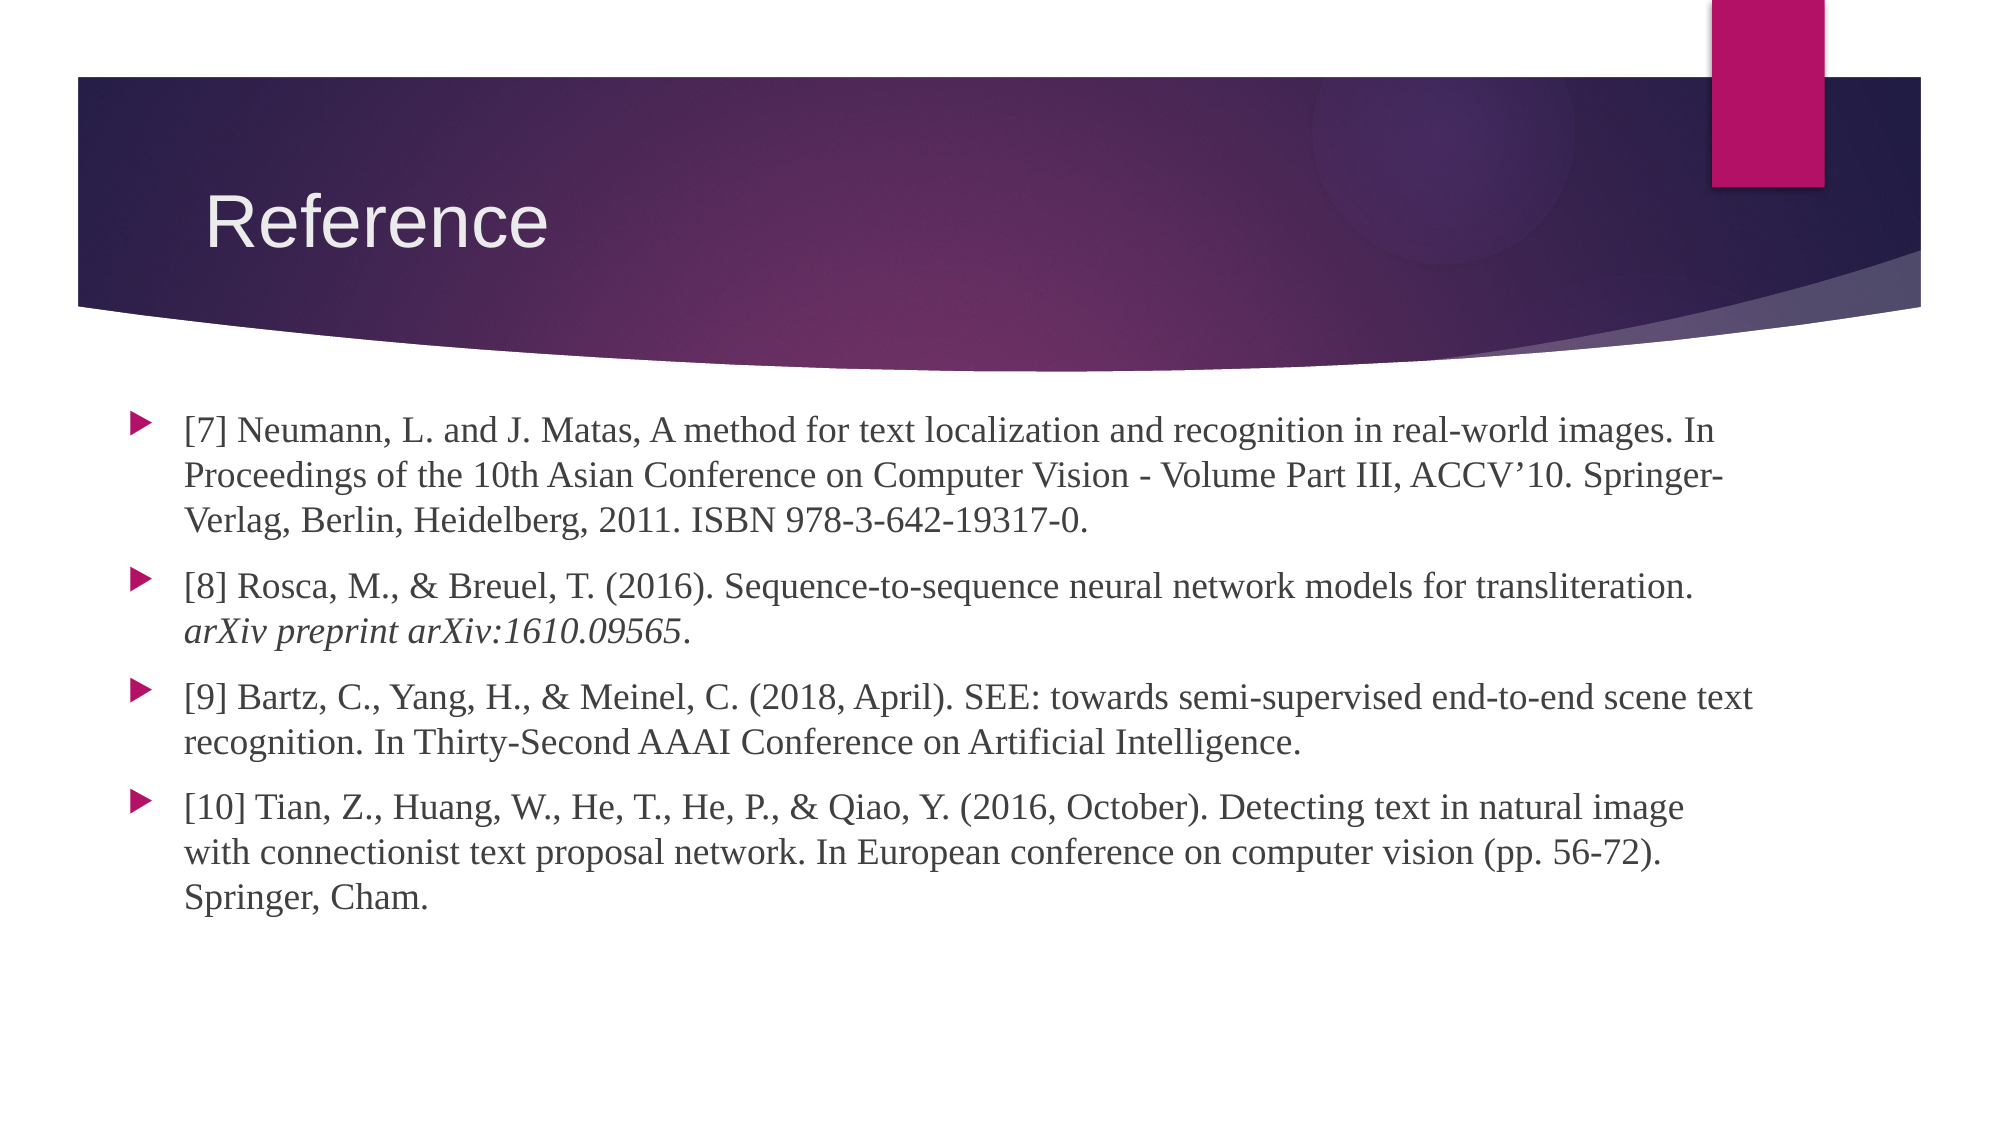

# Reference
[7] Neumann, L. and J. Matas, A method for text localization and recognition in real-world images. In Proceedings of the 10th Asian Conference on Computer Vision - Volume Part III, ACCV’10. Springer-Verlag, Berlin, Heidelberg, 2011. ISBN 978-3-642-19317-0.
[8] Rosca, M., & Breuel, T. (2016). Sequence-to-sequence neural network models for transliteration. arXiv preprint arXiv:1610.09565.
[9] Bartz, C., Yang, H., & Meinel, C. (2018, April). SEE: towards semi-supervised end-to-end scene text recognition. In Thirty-Second AAAI Conference on Artificial Intelligence.
[10] Tian, Z., Huang, W., He, T., He, P., & Qiao, Y. (2016, October). Detecting text in natural image with connectionist text proposal network. In European conference on computer vision (pp. 56-72). Springer, Cham.